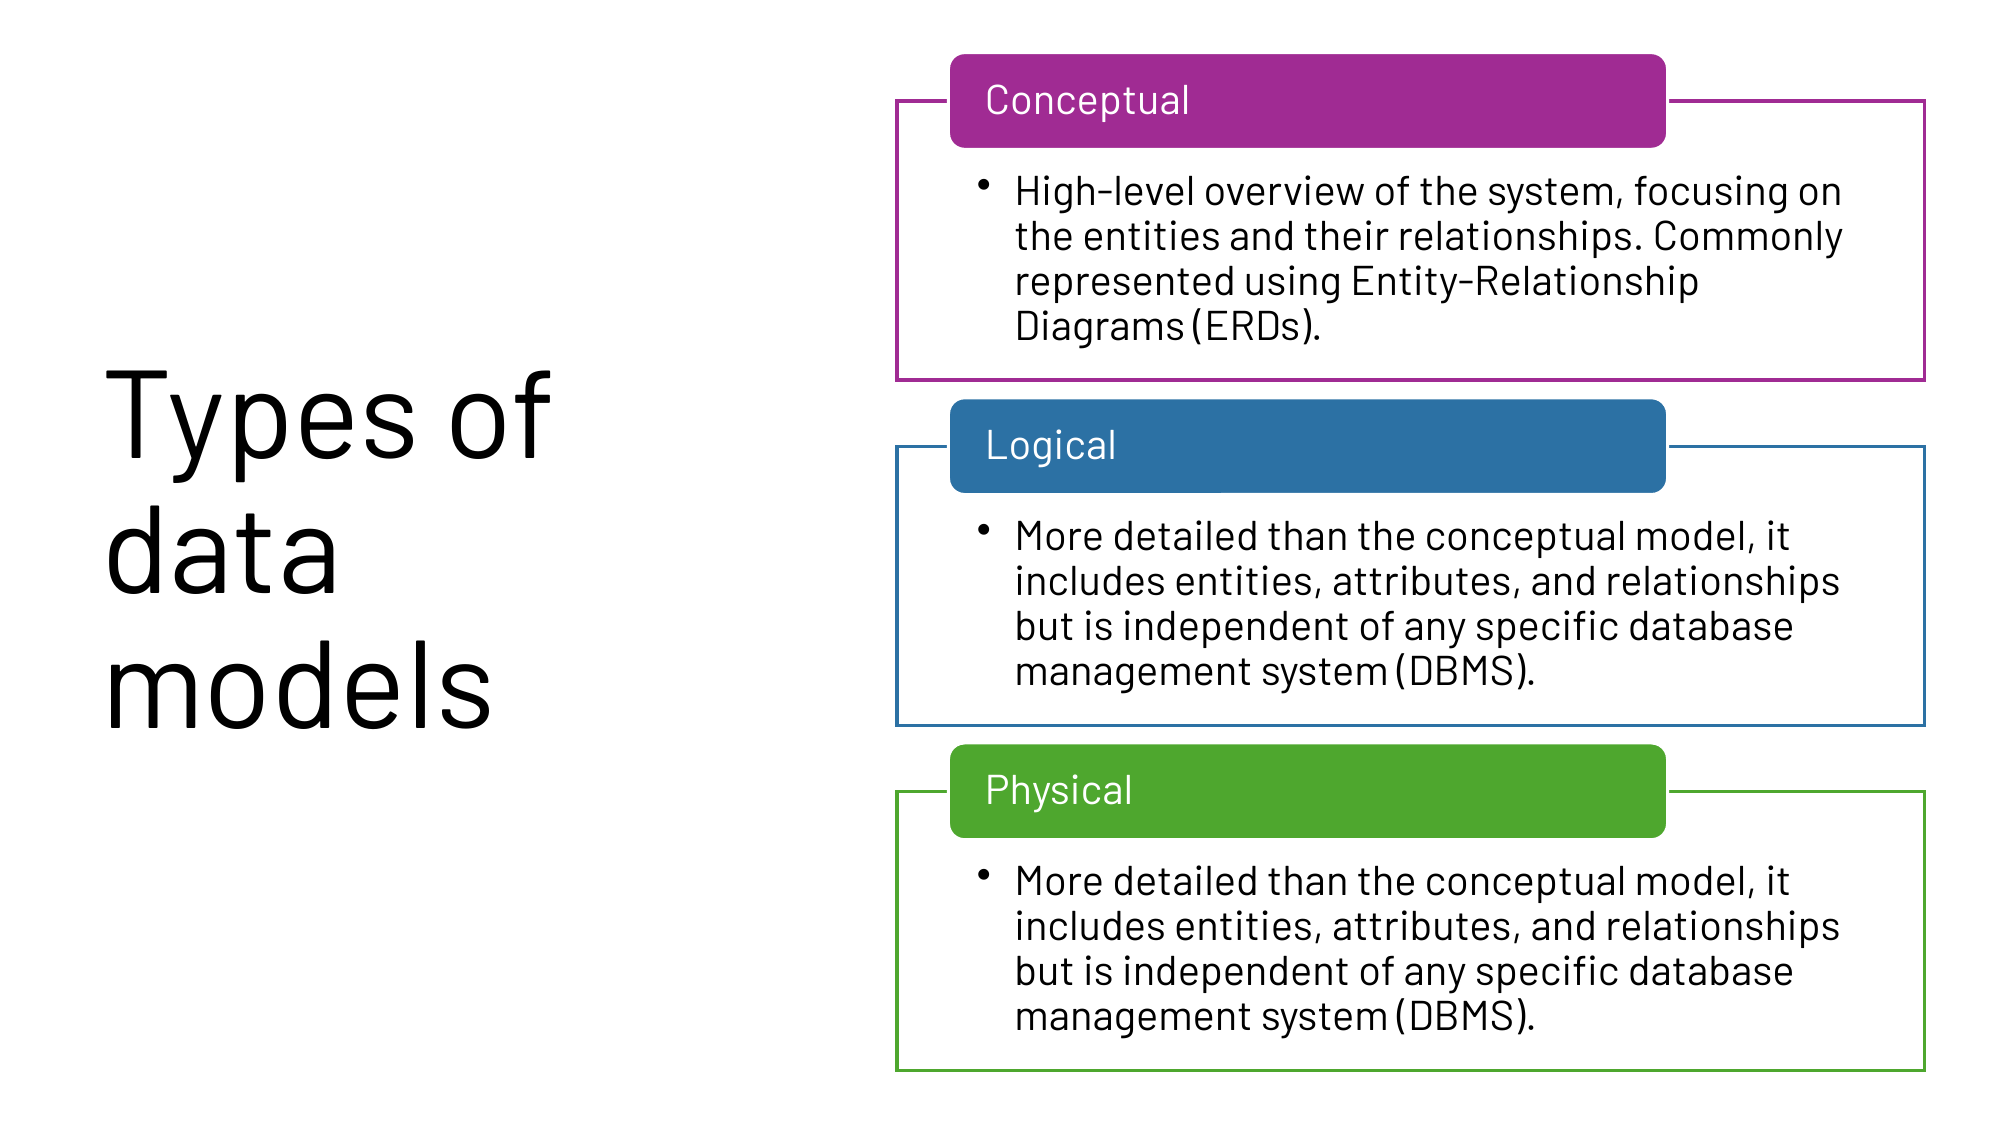

High-level overview of the system, focusing on the entities and their relationships. Commonly represented using Entity-Relationship Diagrams (ERDs).
Conceptual
More detailed than the conceptual model, it includes entities, attributes, and relationships but is independent of any specific database management system (DBMS).
Logical
More detailed than the conceptual model, it includes entities, attributes, and relationships but is independent of any specific database management system (DBMS).
Physical
# Types of data models